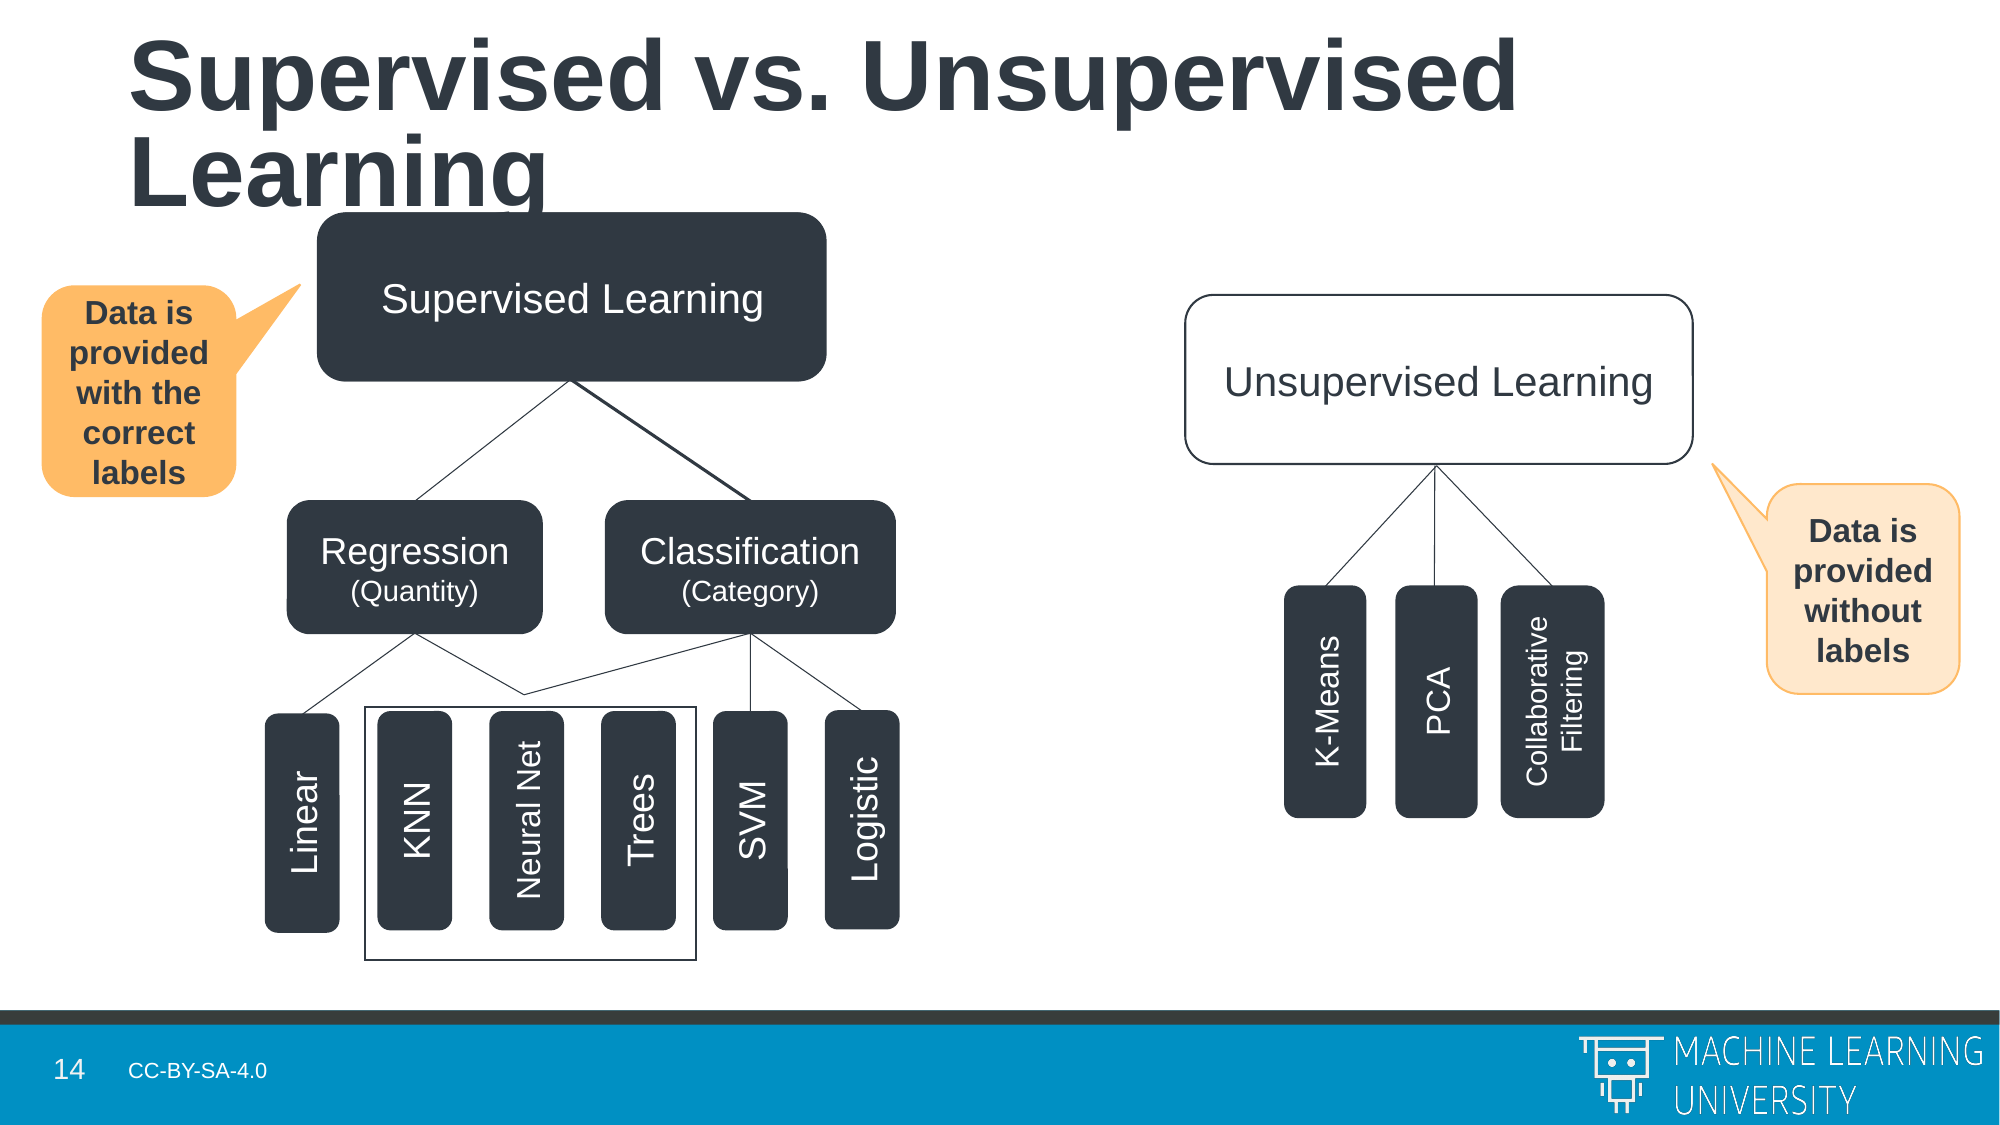

# Supervised vs. Unsupervised Learning
Supervised Learning
Supervised Learning
Data is provided with the correct labels
Unsupervised Learning
Data is provided without labels
Regression
(Quantity)
Classification
(Category)
Collaborative Filtering
K-Means
PCA

Logistic
Trees
SVM
KNN
Neural Net
Linear